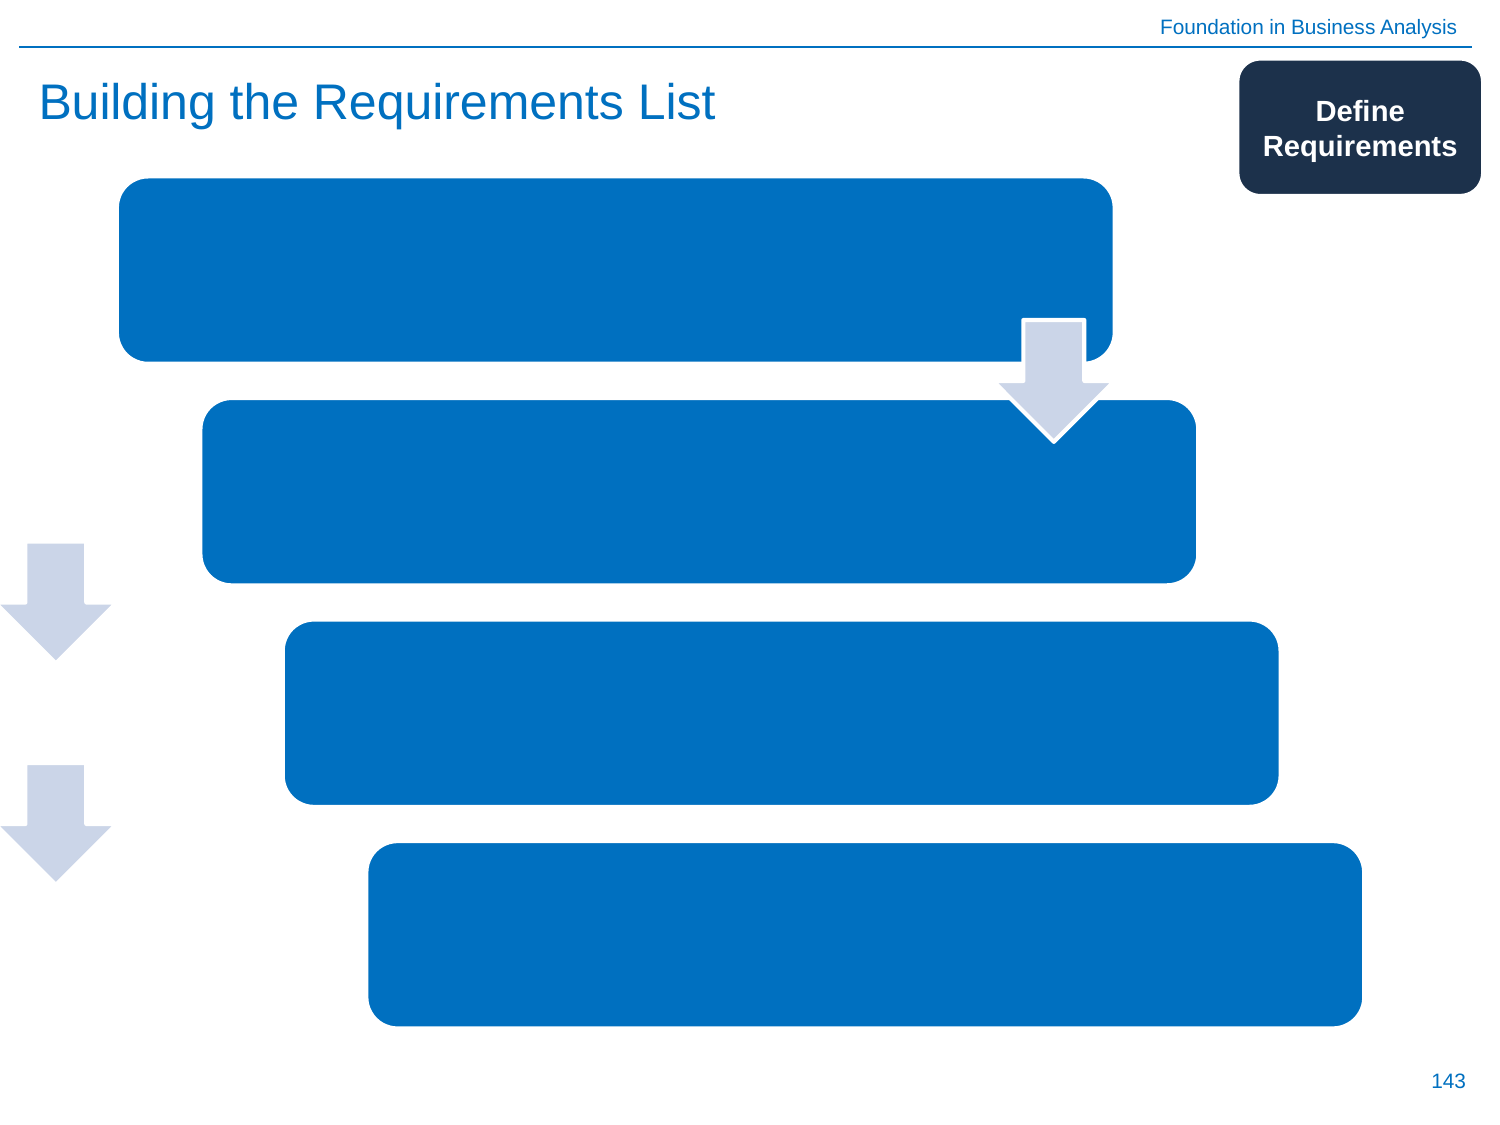

# Building the Requirements List
Define Requirements
Validate and control